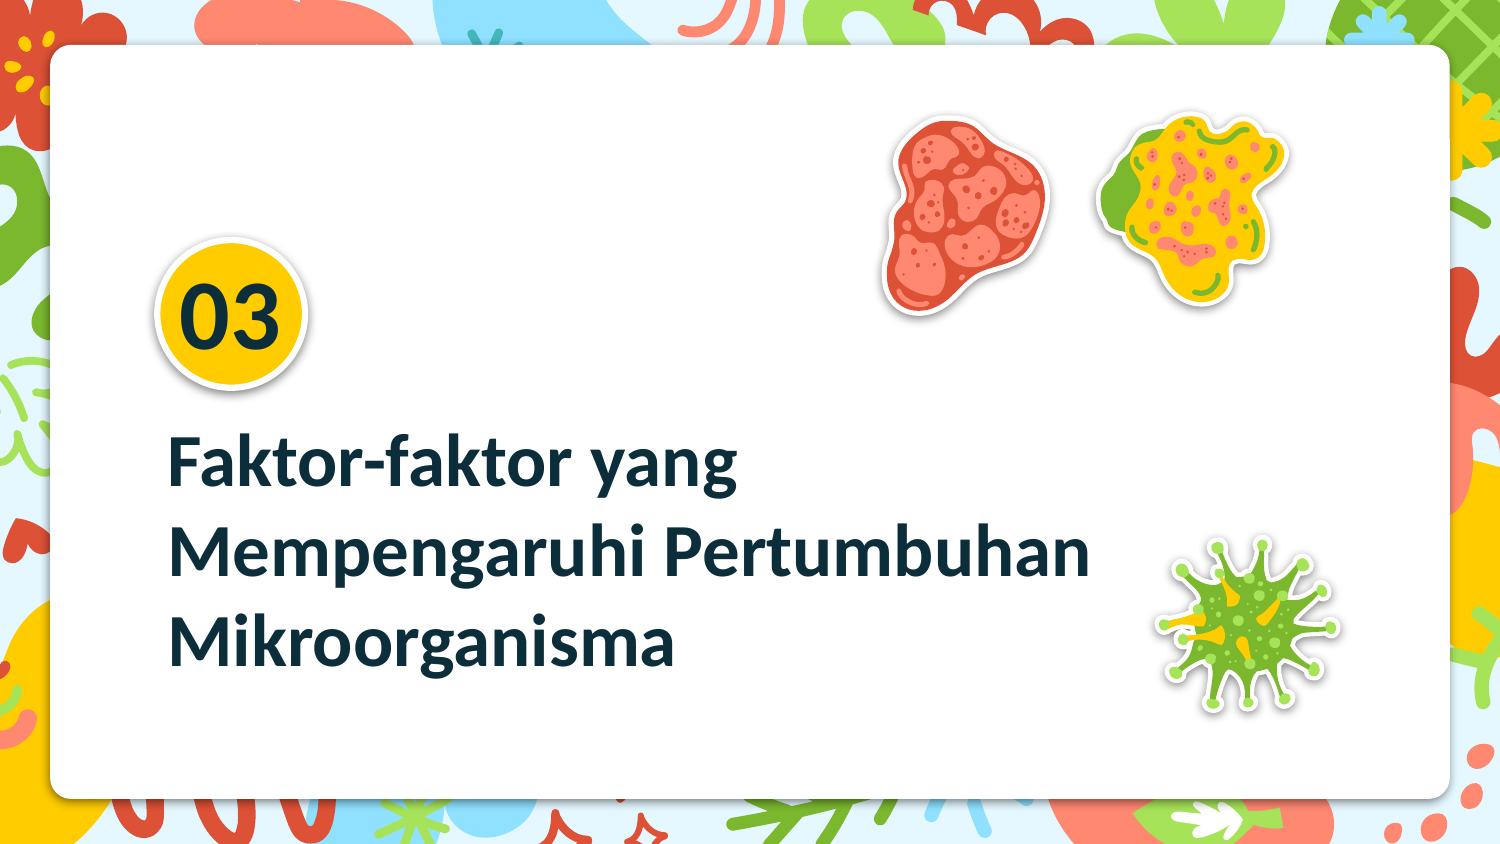

03

# Faktor-faktor yang Mempengaruhi Pertumbuhan Mikroorganisma